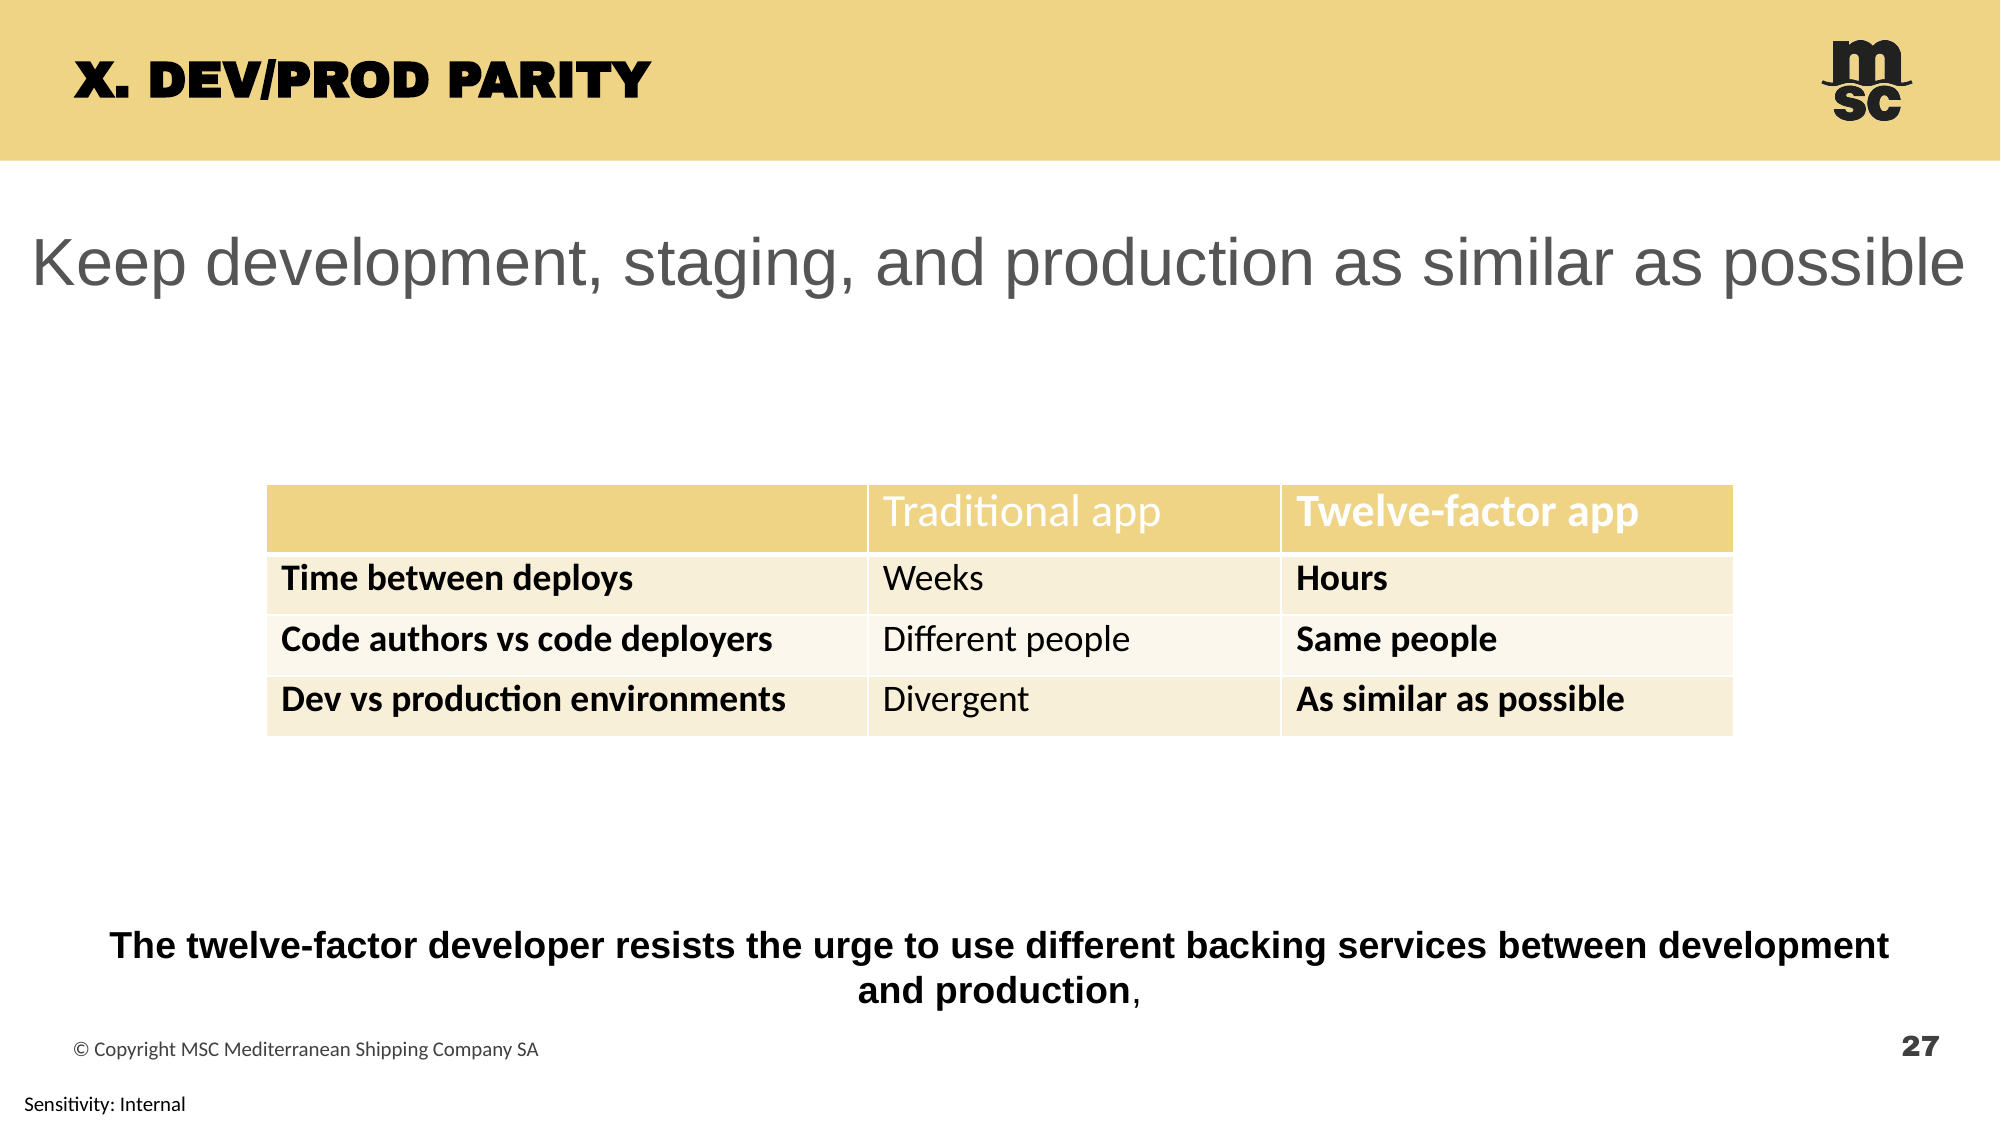

# X. Dev/prod parity
Keep development, staging, and production as similar as possible
|  | Traditional app | Twelve-factor app |
| --- | --- | --- |
| Time between deploys | Weeks | Hours |
| Code authors vs code deployers | Different people | Same people |
| Dev vs production environments | Divergent | As similar as possible |
The twelve-factor developer resists the urge to use different backing services between development and production,
27
© Copyright MSC Mediterranean Shipping Company SA